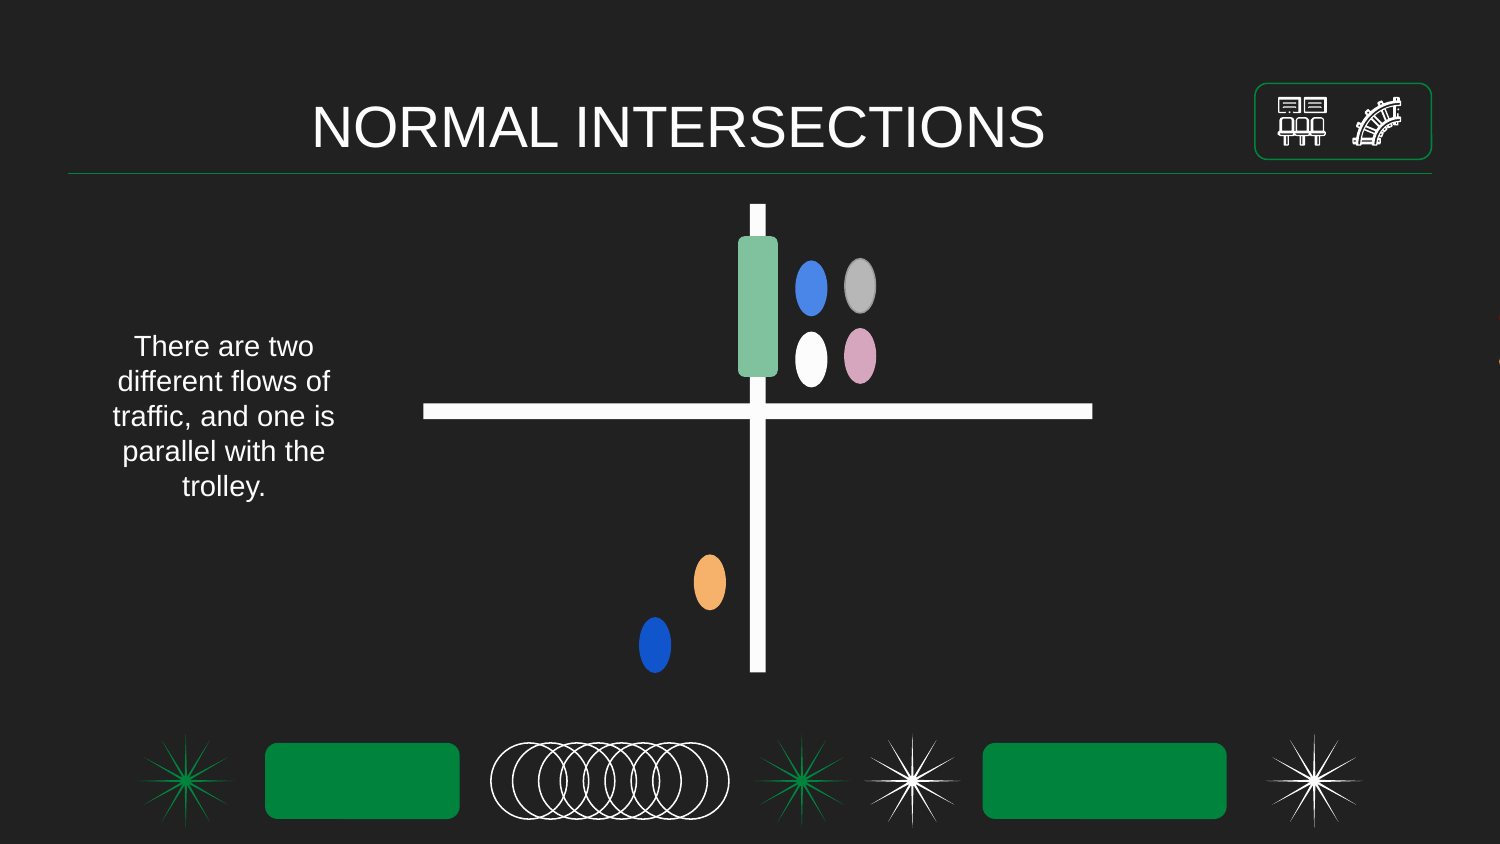

# NORMAL INTERSECTIONS

There are two different flows of traffic, and one is parallel with the trolley.